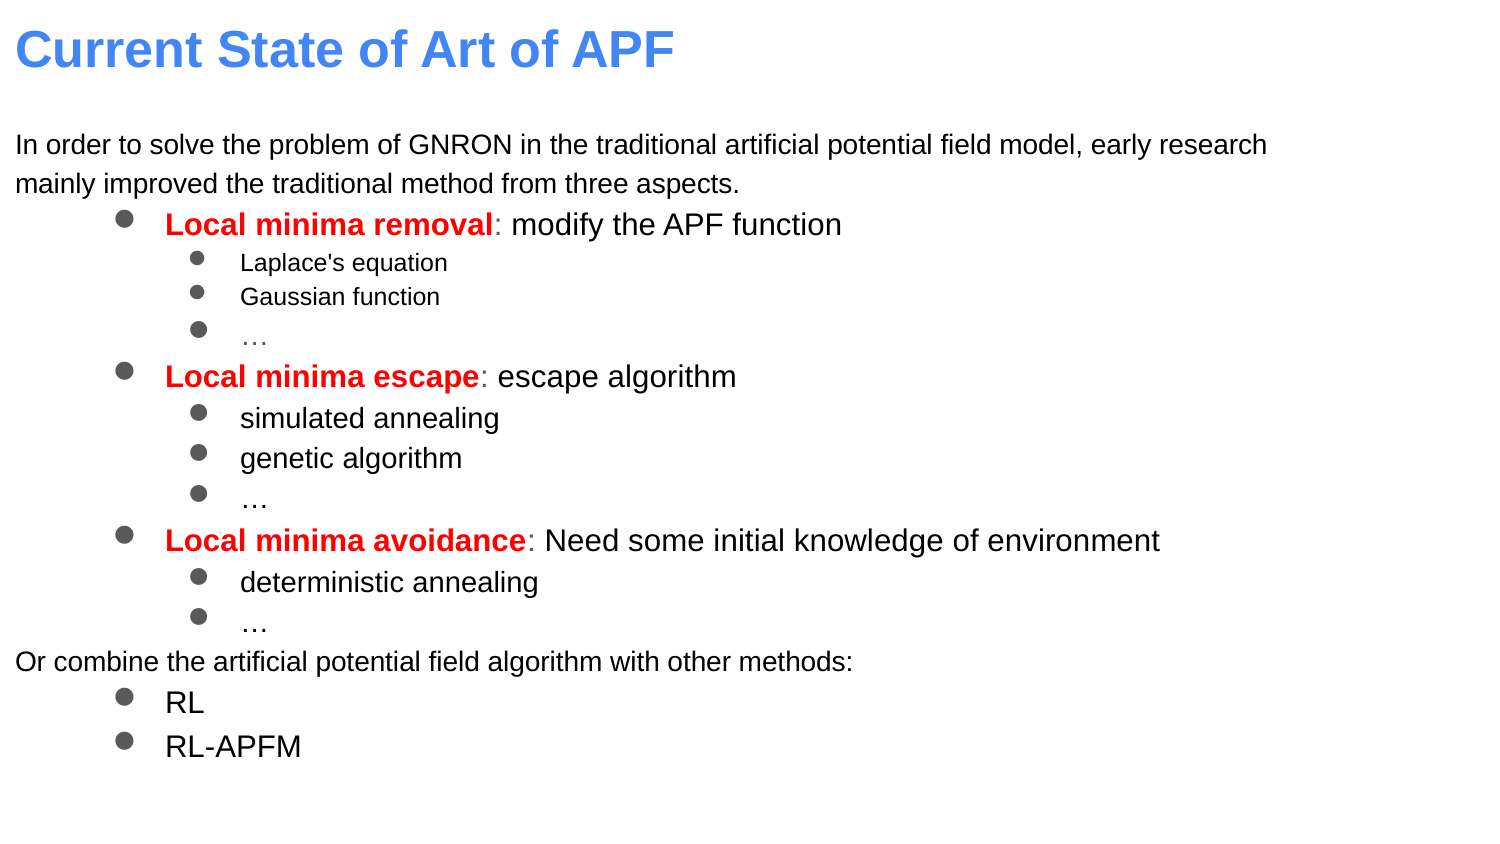

# Current State of Art of APF
In order to solve the problem of GNRON in the traditional artificial potential field model, early research mainly improved the traditional method from three aspects.
Local minima removal: modify the APF function
Laplace's equation
Gaussian function
…
Local minima escape: escape algorithm
simulated annealing
genetic algorithm
…
Local minima avoidance: Need some initial knowledge of environment
deterministic annealing
…
Or combine the artificial potential field algorithm with other methods:
RL
RL-APFM